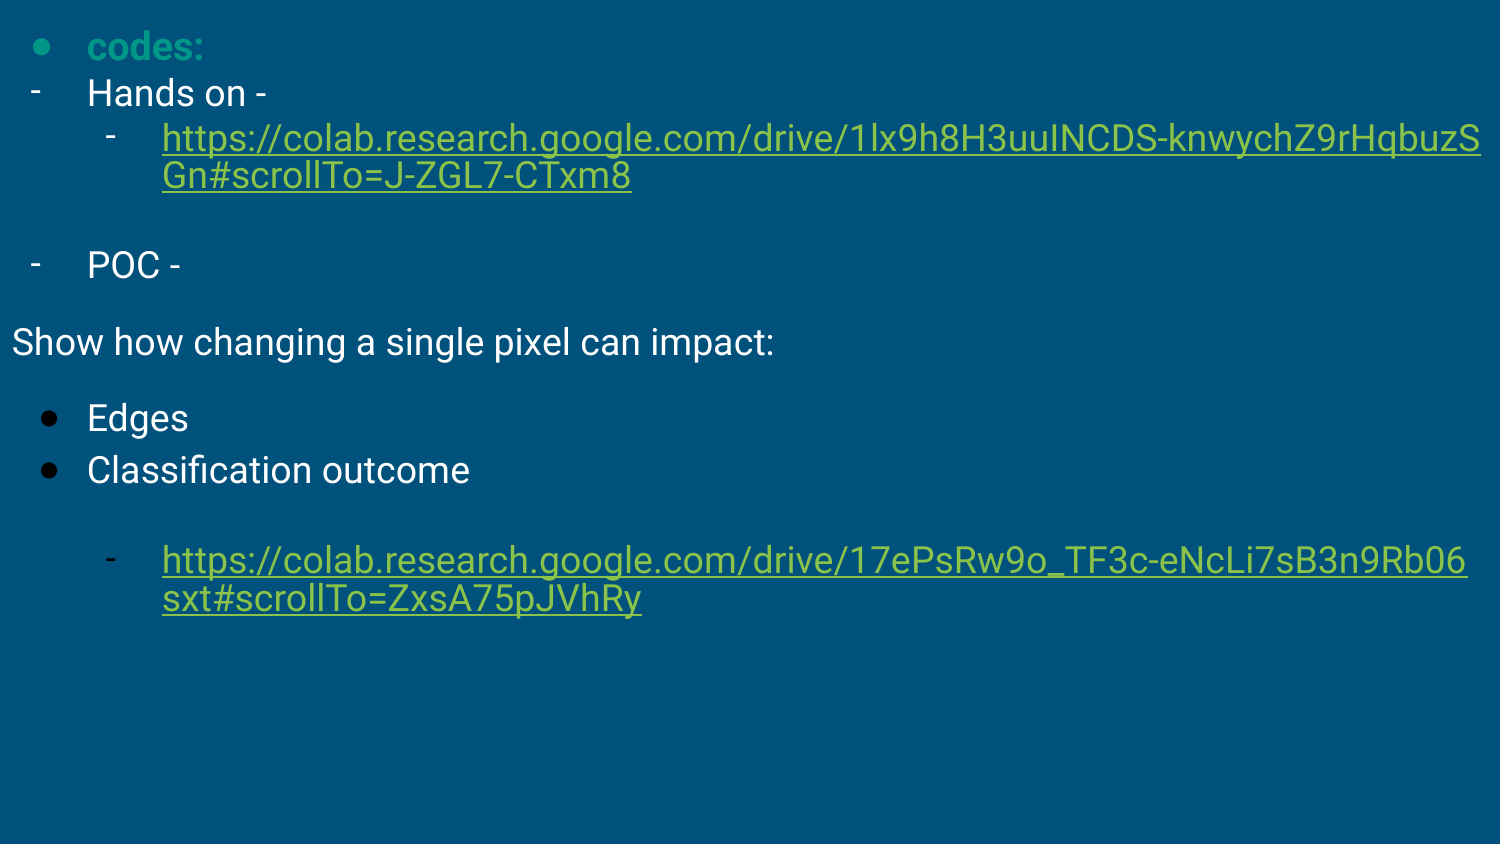

codes:
Hands on -
https://colab.research.google.com/drive/1lx9h8H3uuINCDS-knwychZ9rHqbuzSGn#scrollTo=J-ZGL7-CTxm8

POC -
Show how changing a single pixel can impact:
Edges
Classification outcome

https://colab.research.google.com/drive/17ePsRw9o_TF3c-eNcLi7sB3n9Rb06sxt#scrollTo=ZxsA75pJVhRy